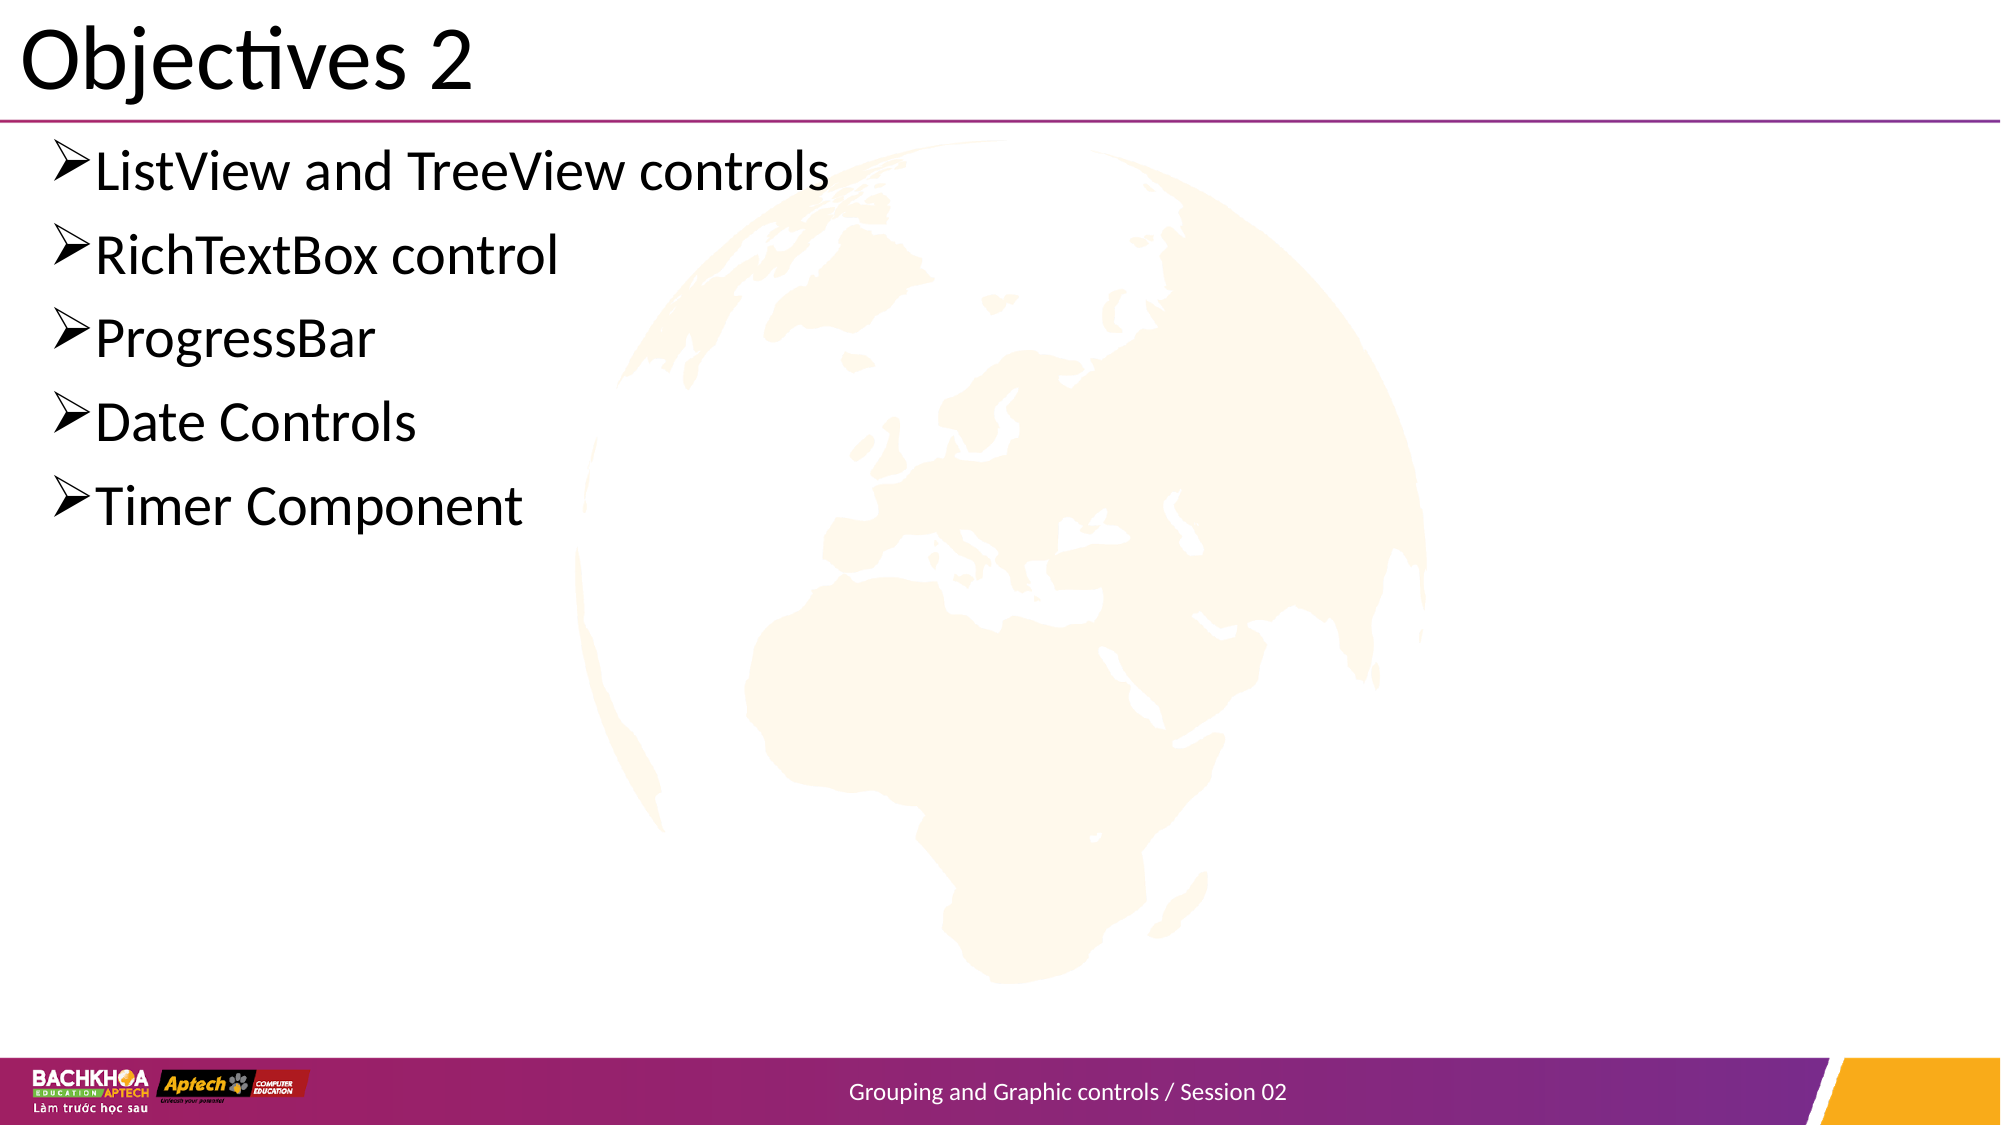

# Objectives 2
ListView and TreeView controls
RichTextBox control
ProgressBar
Date Controls
Timer Component
Grouping and Graphic controls / Session 02